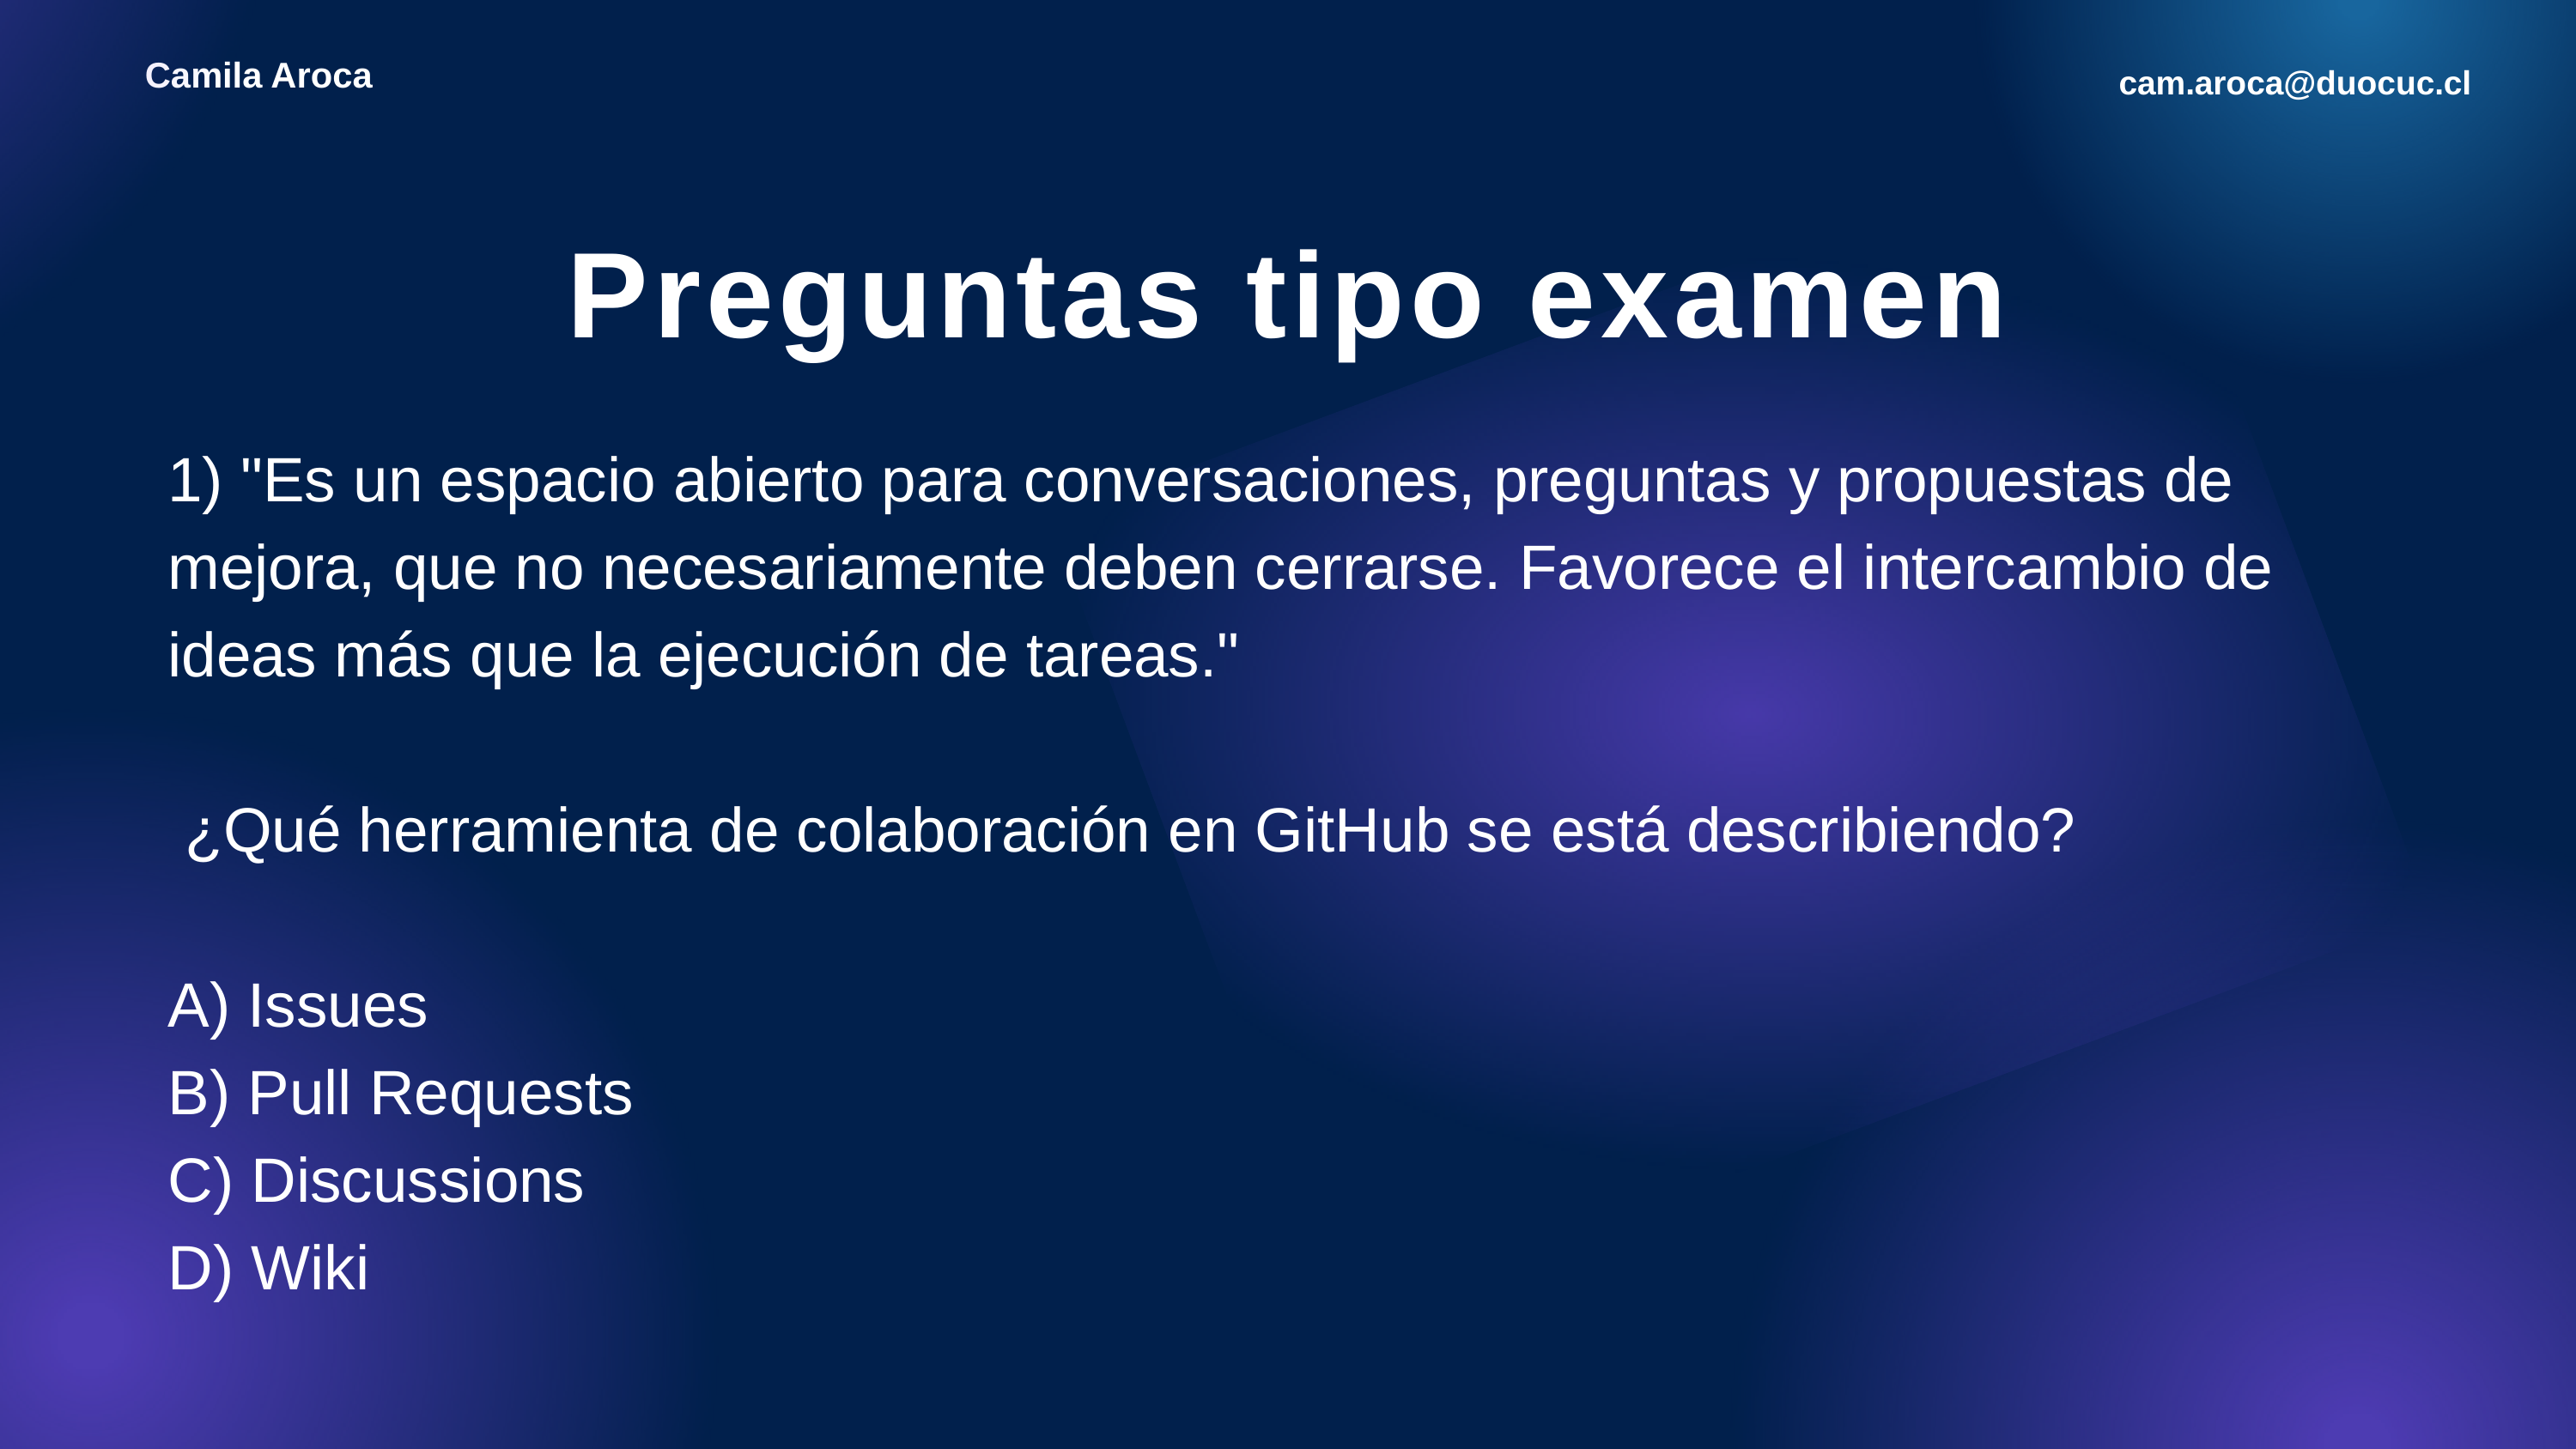

Camila Aroca
cam.aroca@duocuc.cl
Preguntas tipo examen

1) "Es un espacio abierto para conversaciones, preguntas y propuestas de mejora, que no necesariamente deben cerrarse. Favorece el intercambio de ideas más que la ejecución de tareas."

 ¿Qué herramienta de colaboración en GitHub se está describiendo?

A) Issues
B) Pull Requests
C) Discussions
D) Wiki